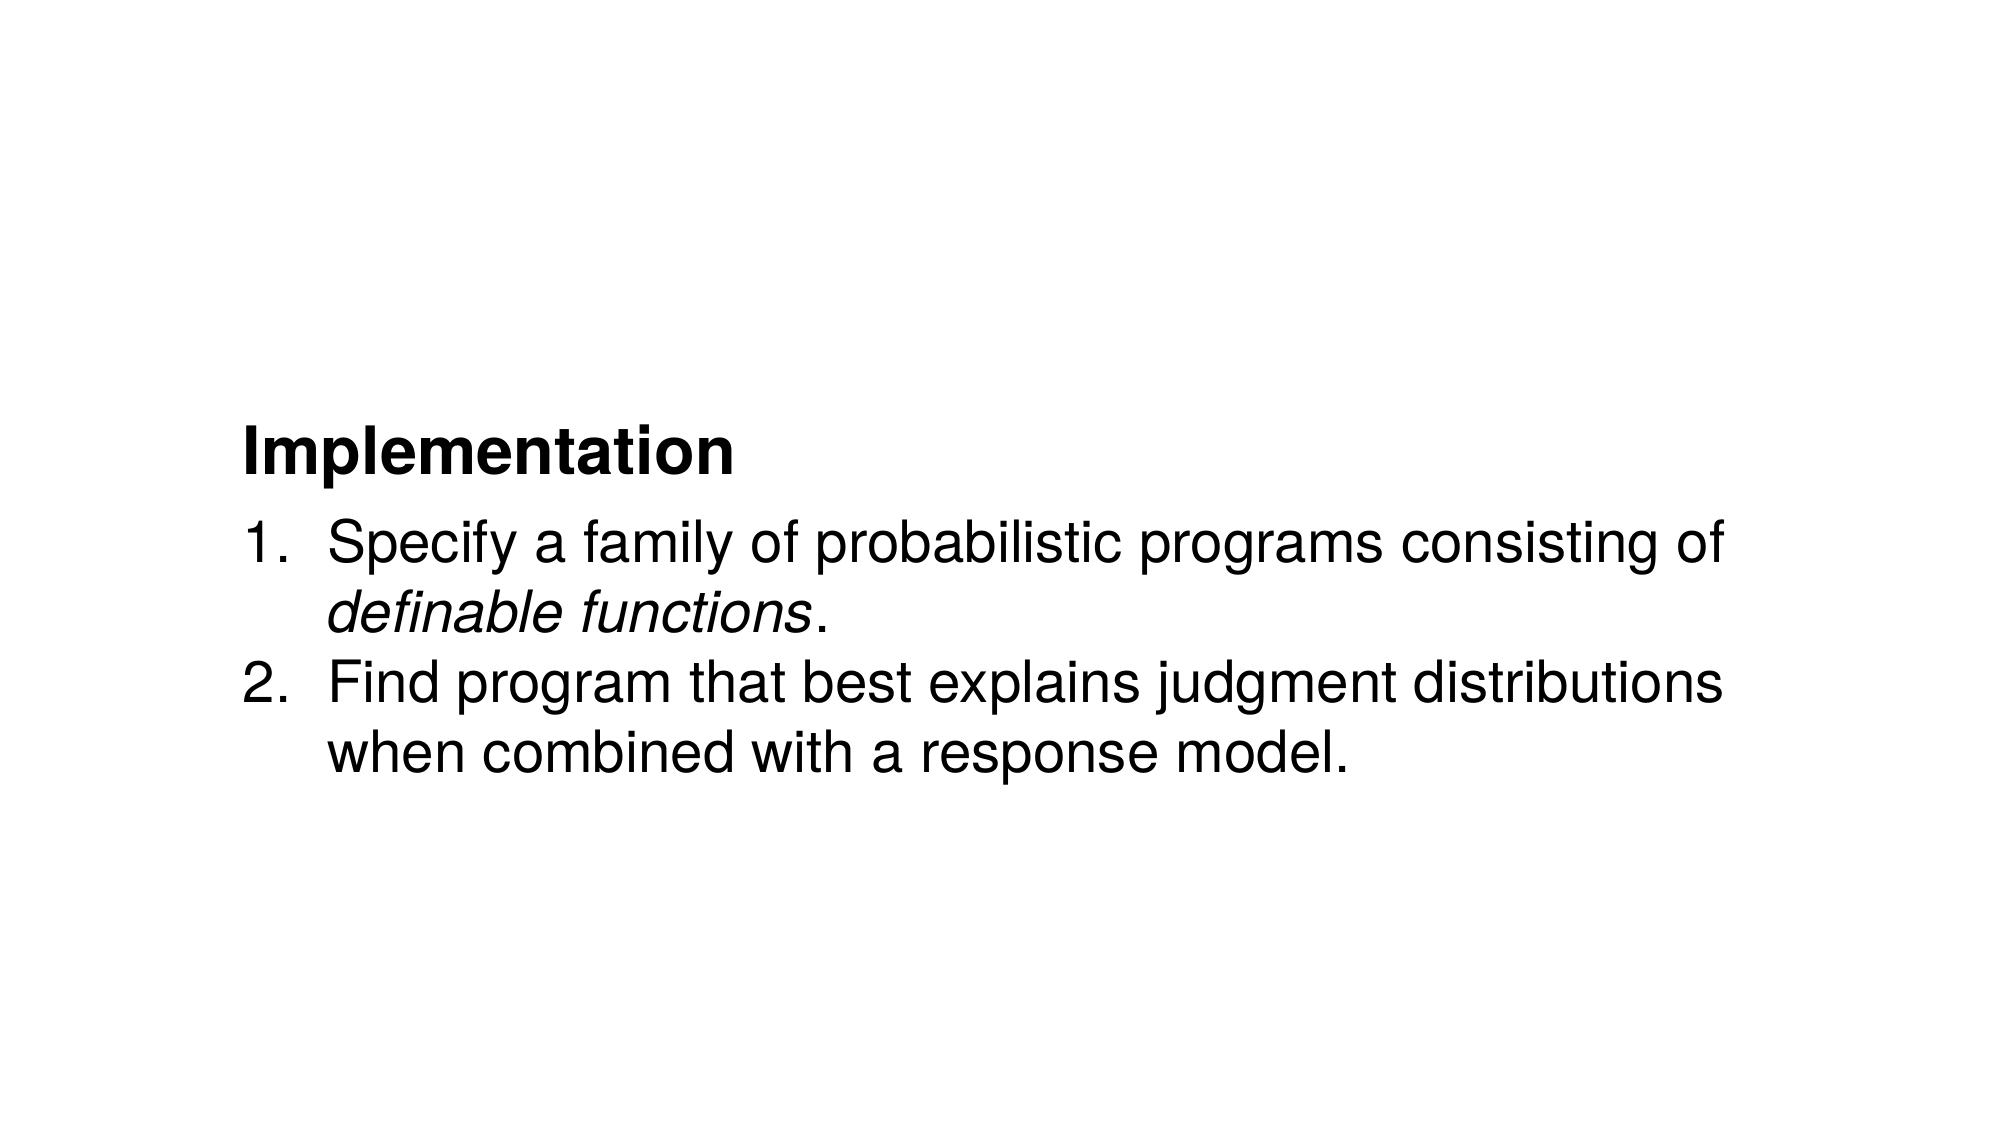

Implementation
Specify a family of probabilistic programs consisting of definable functions.
Find program that best explains judgment distributions when combined with a response model.